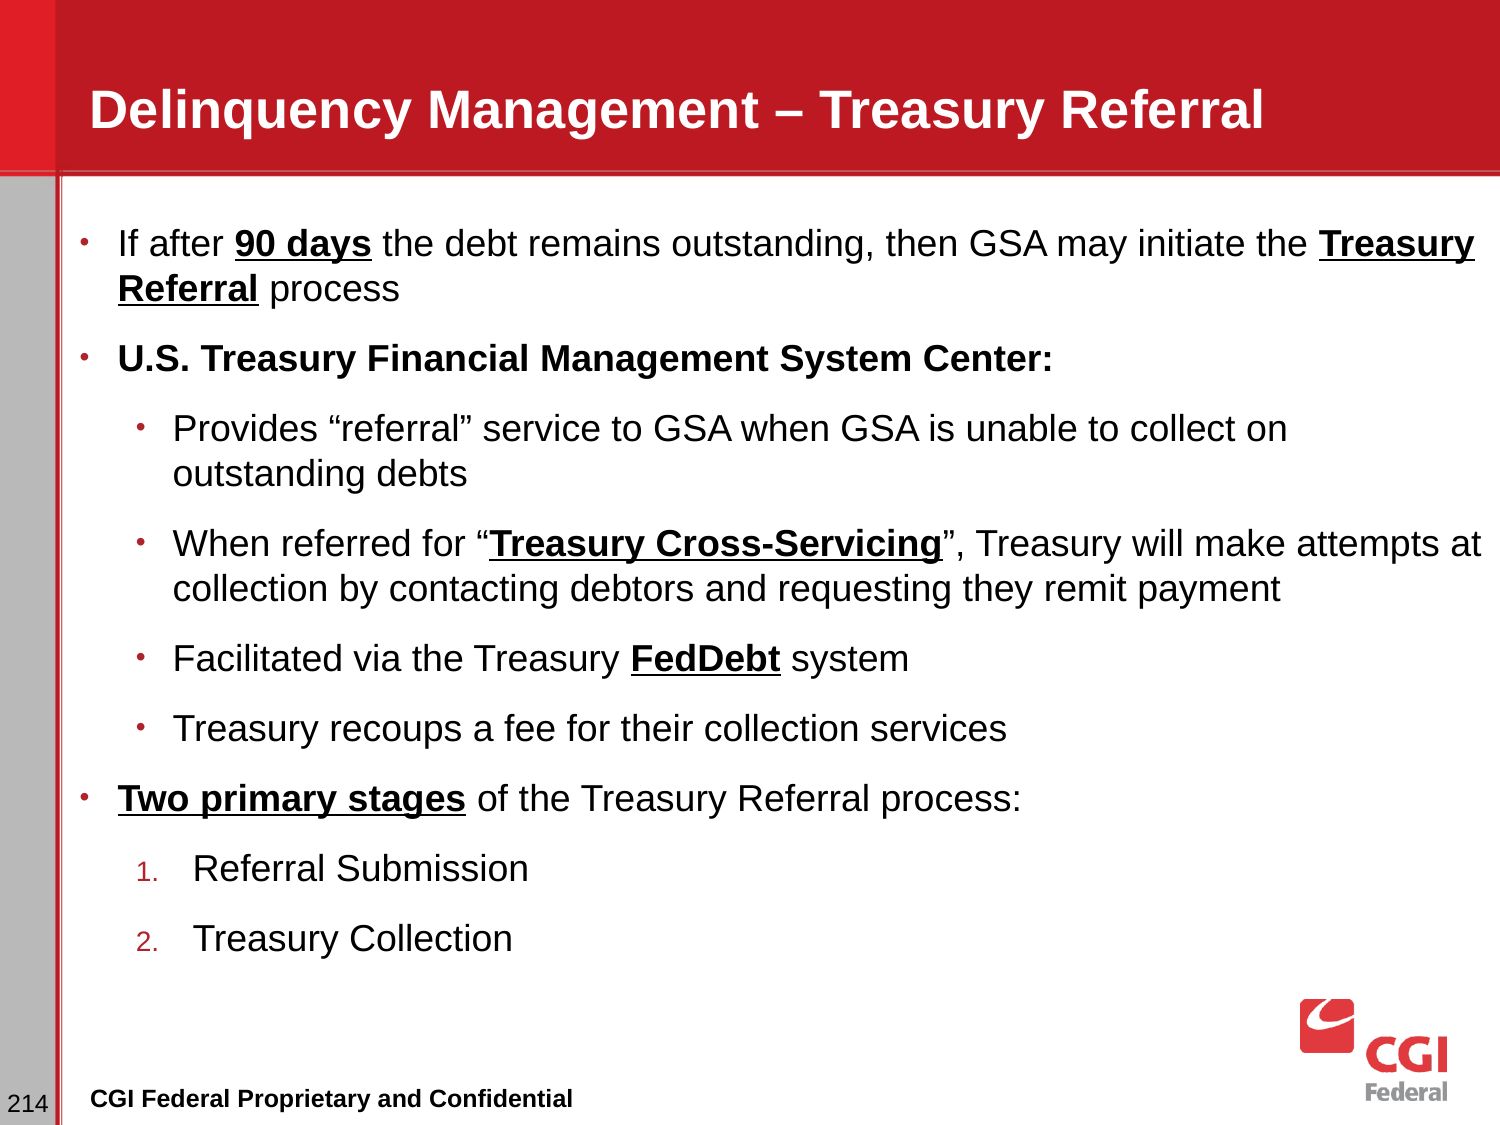

# Delinquency Management – Treasury Referral
If after 90 days the debt remains outstanding, then GSA may initiate the Treasury Referral process
U.S. Treasury Financial Management System Center:
Provides “referral” service to GSA when GSA is unable to collect on outstanding debts
When referred for “Treasury Cross-Servicing”, Treasury will make attempts at collection by contacting debtors and requesting they remit payment
Facilitated via the Treasury FedDebt system
Treasury recoups a fee for their collection services
Two primary stages of the Treasury Referral process:
Referral Submission
Treasury Collection
214
CGI Federal Proprietary and Confidential